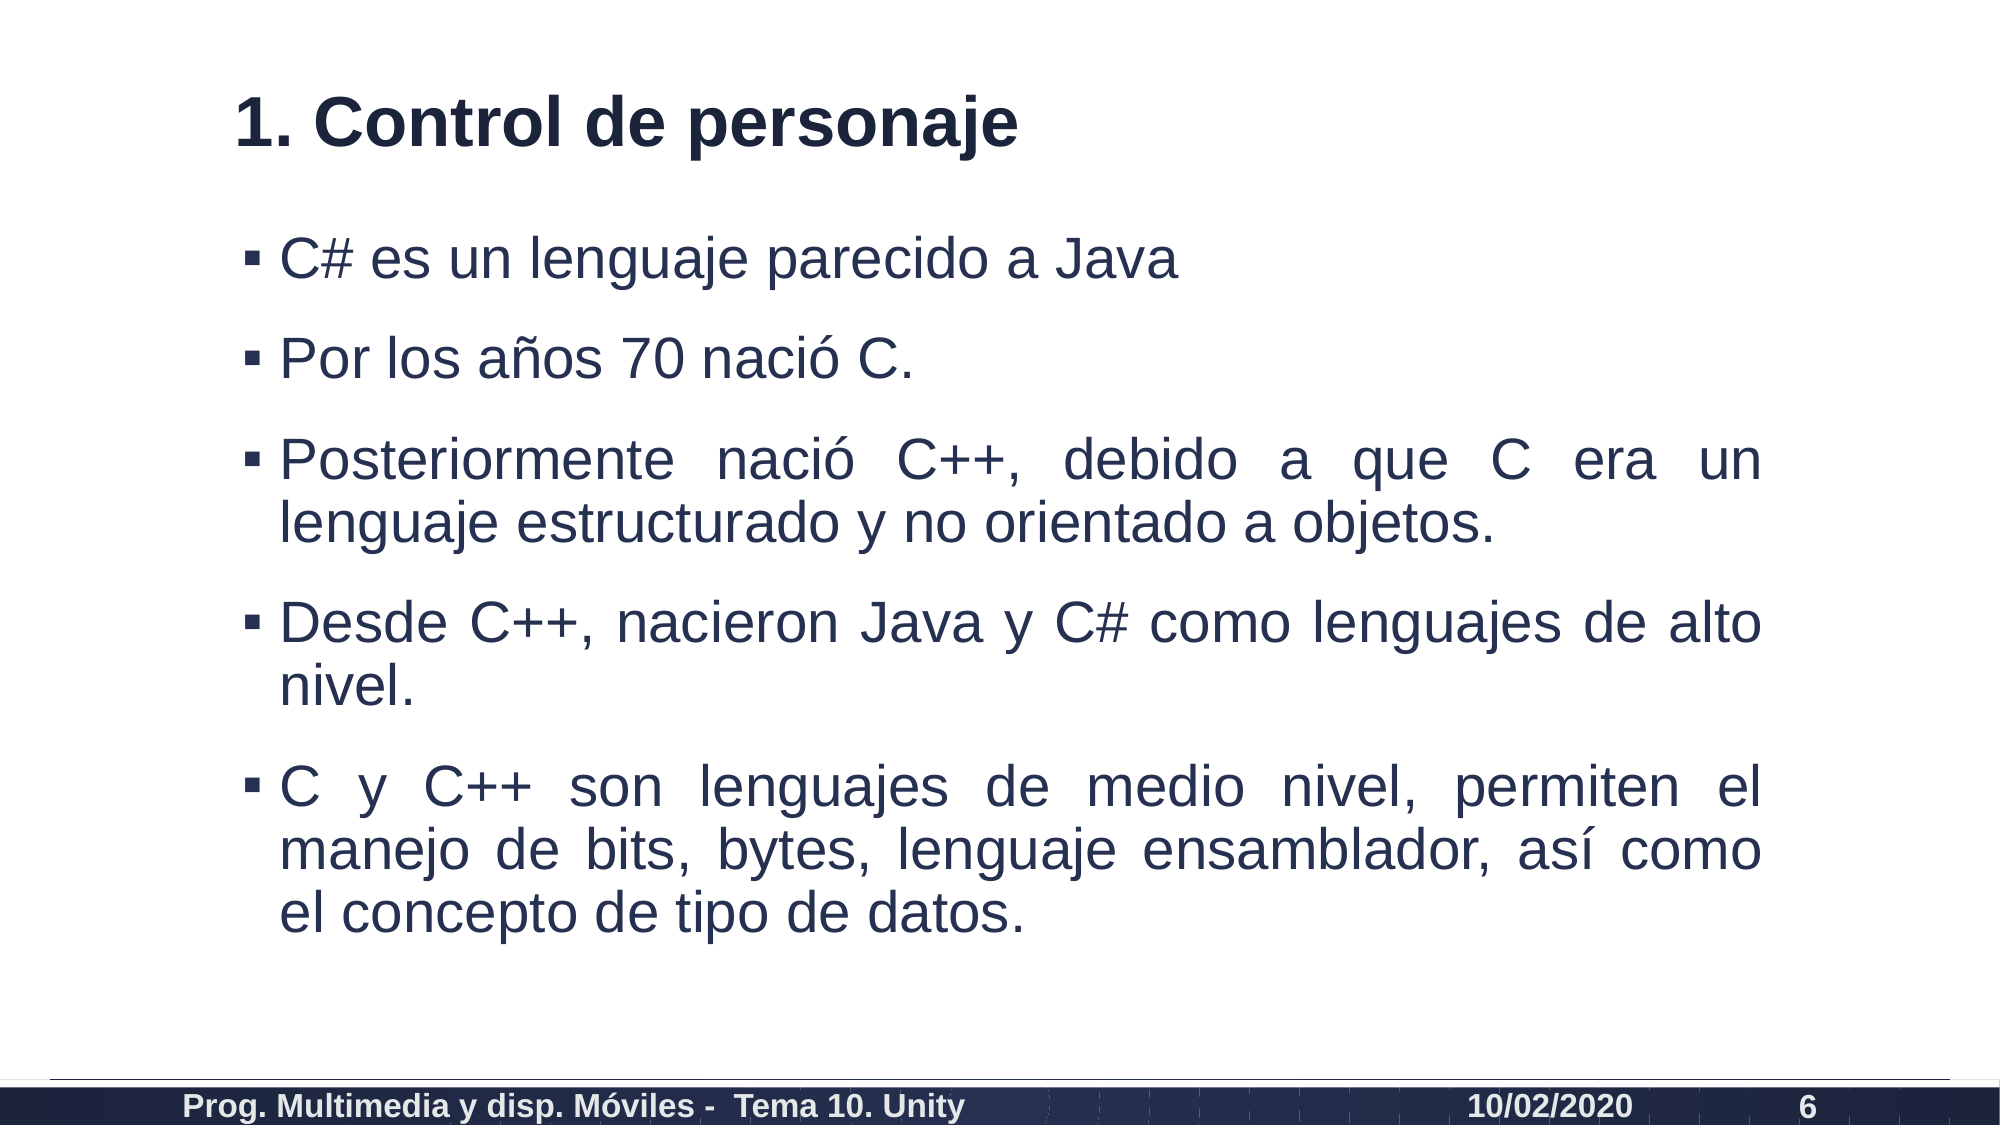

# 1. Control de personaje
C# es un lenguaje parecido a Java
Por los años 70 nació C.
Posteriormente nació C++, debido a que C era un lenguaje estructurado y no orientado a objetos.
Desde C++, nacieron Java y C# como lenguajes de alto nivel.
C y C++ son lenguajes de medio nivel, permiten el manejo de bits, bytes, lenguaje ensamblador, así como el concepto de tipo de datos.
Prog. Multimedia y disp. Móviles -  Tema 10. Unity
10/02/2020
6